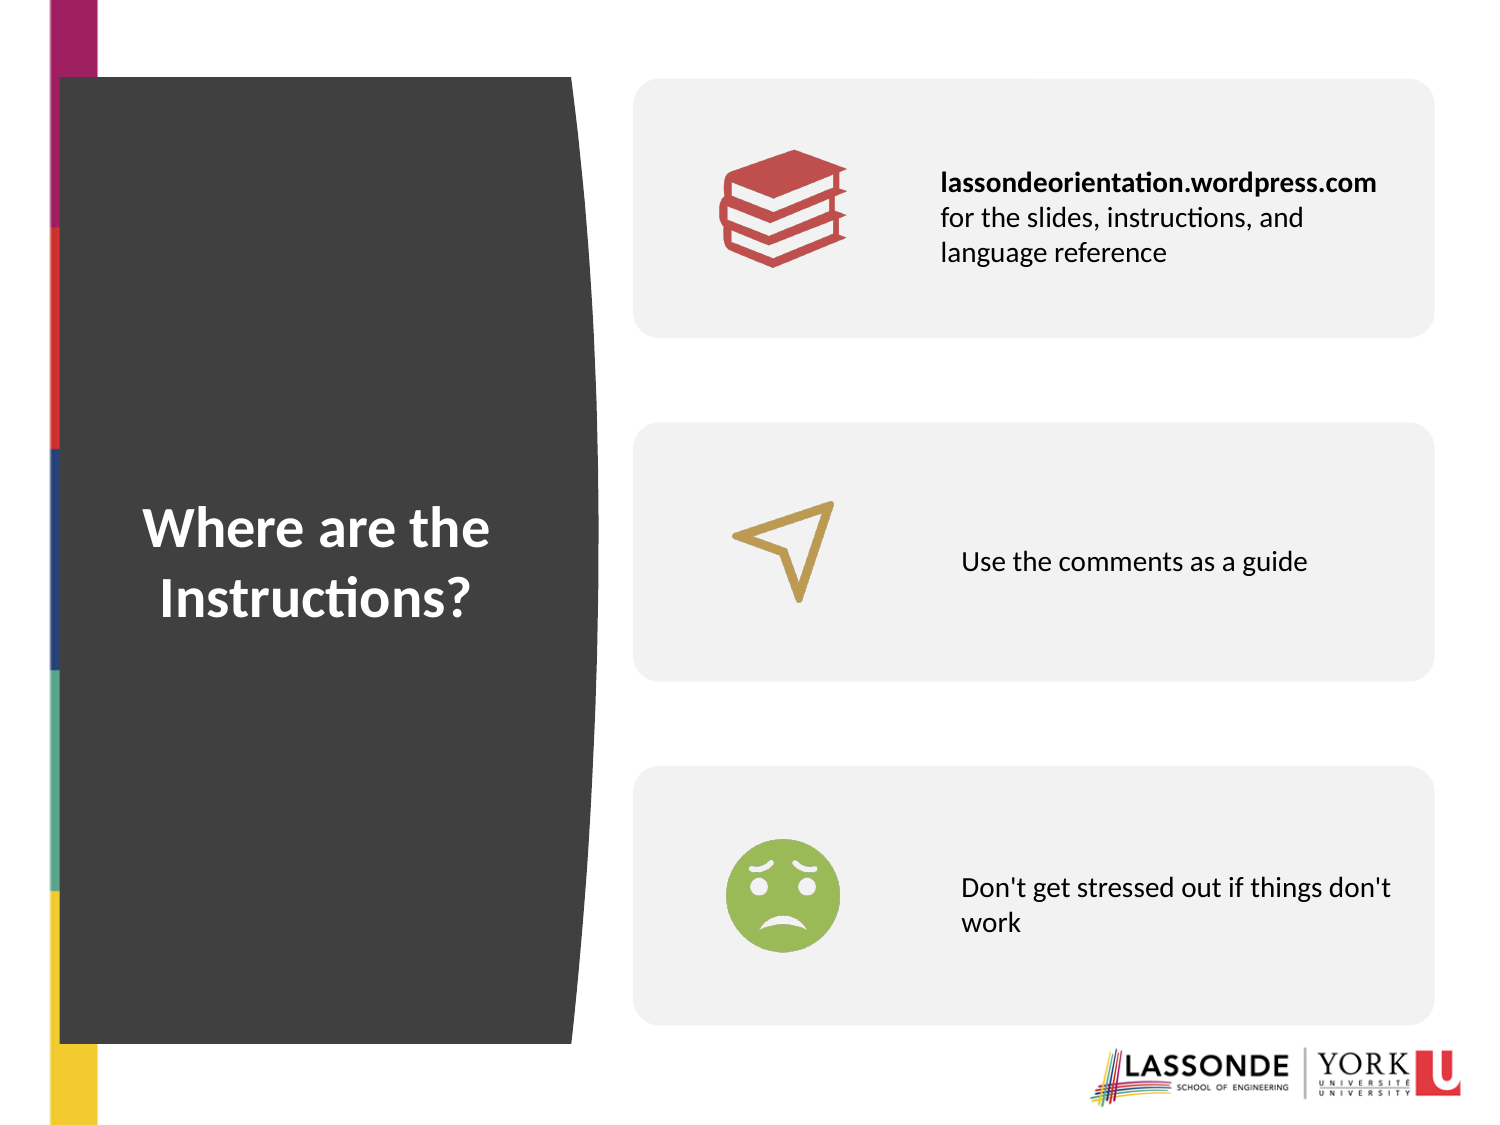

lassondeorientation.wordpress.com for the slides, instructions, and language reference
Use the comments as a guide
Don't get stressed out if things don't work

# Where are the Instructions?